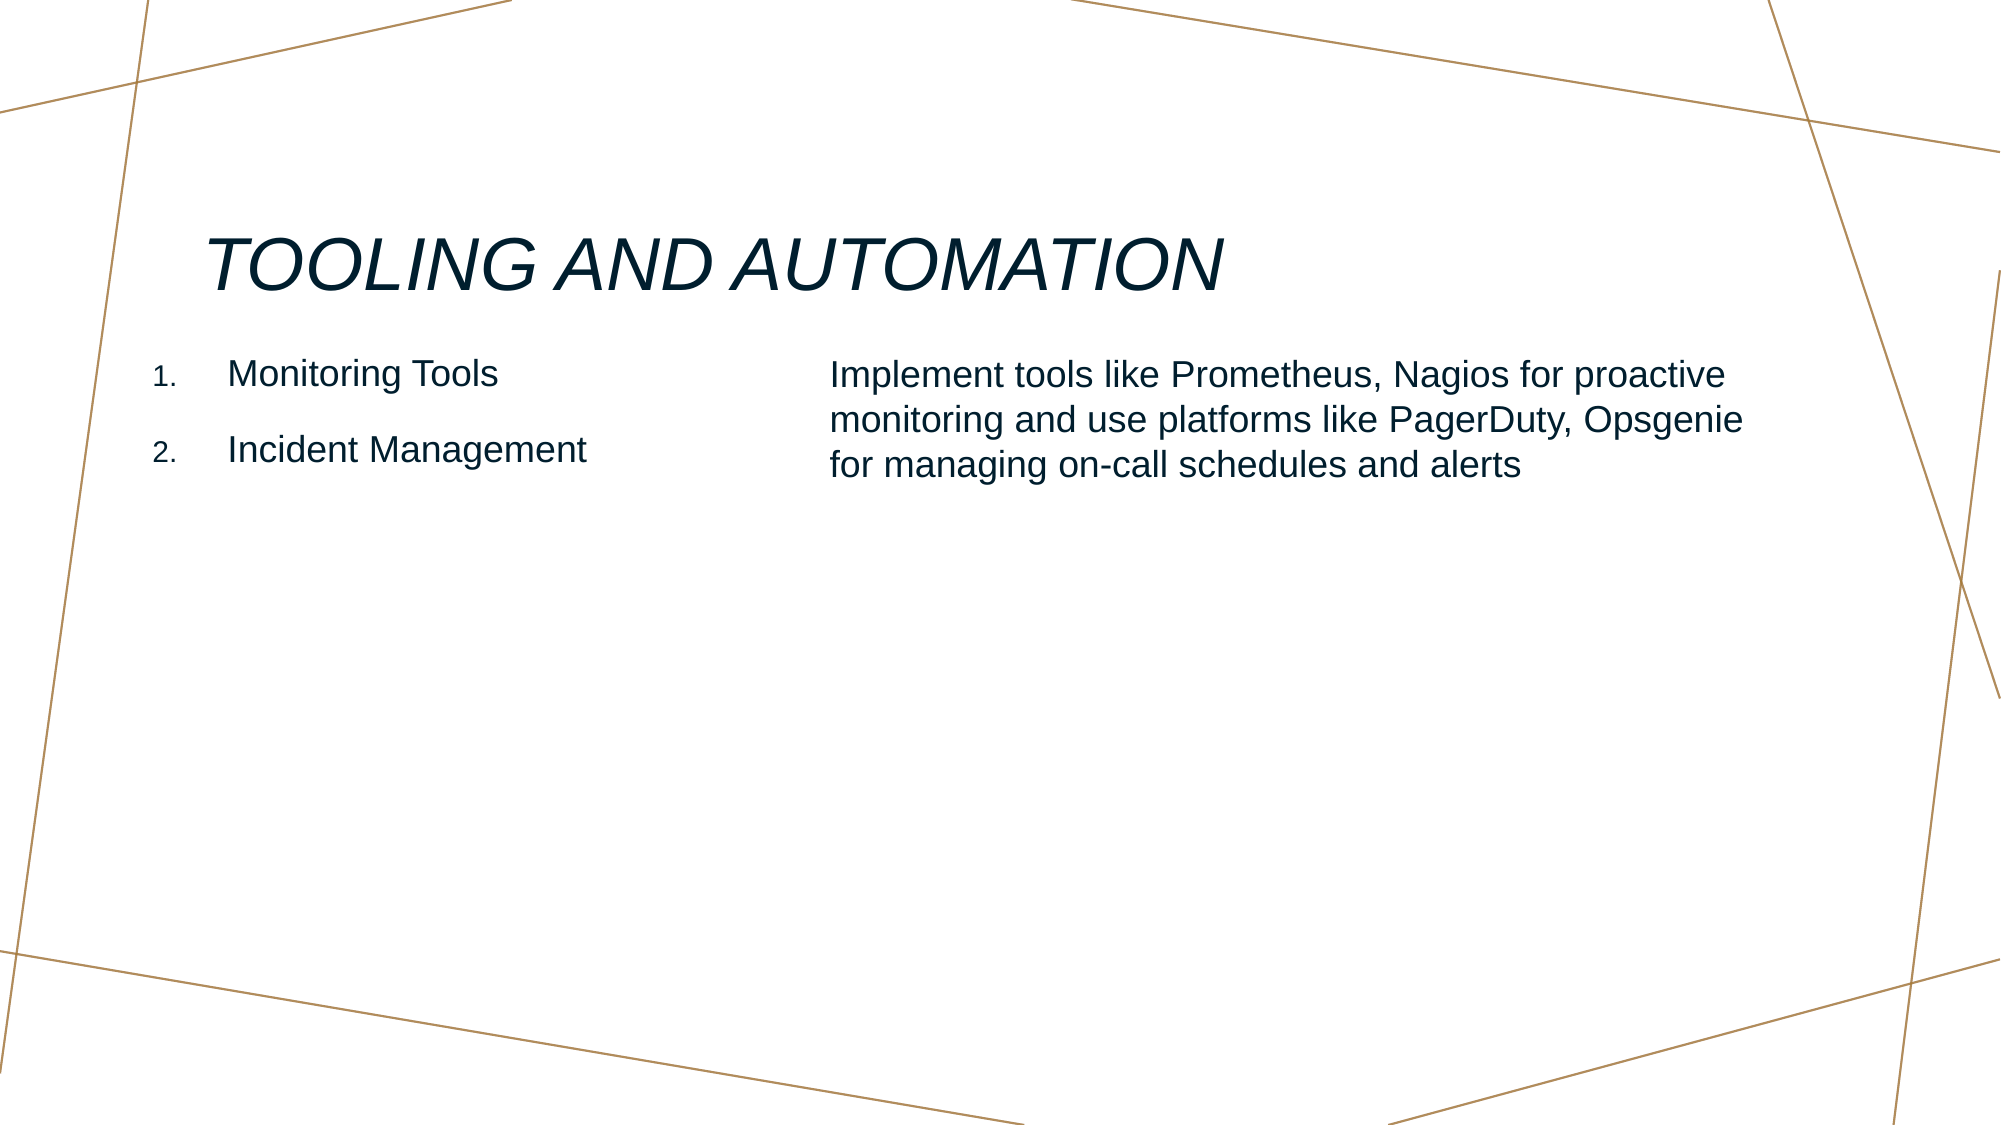

# Tooling and Automation
Monitoring Tools
Incident Management

Implement tools like Prometheus, Nagios for proactive monitoring and use platforms like PagerDuty, Opsgenie for managing on-call schedules and alerts